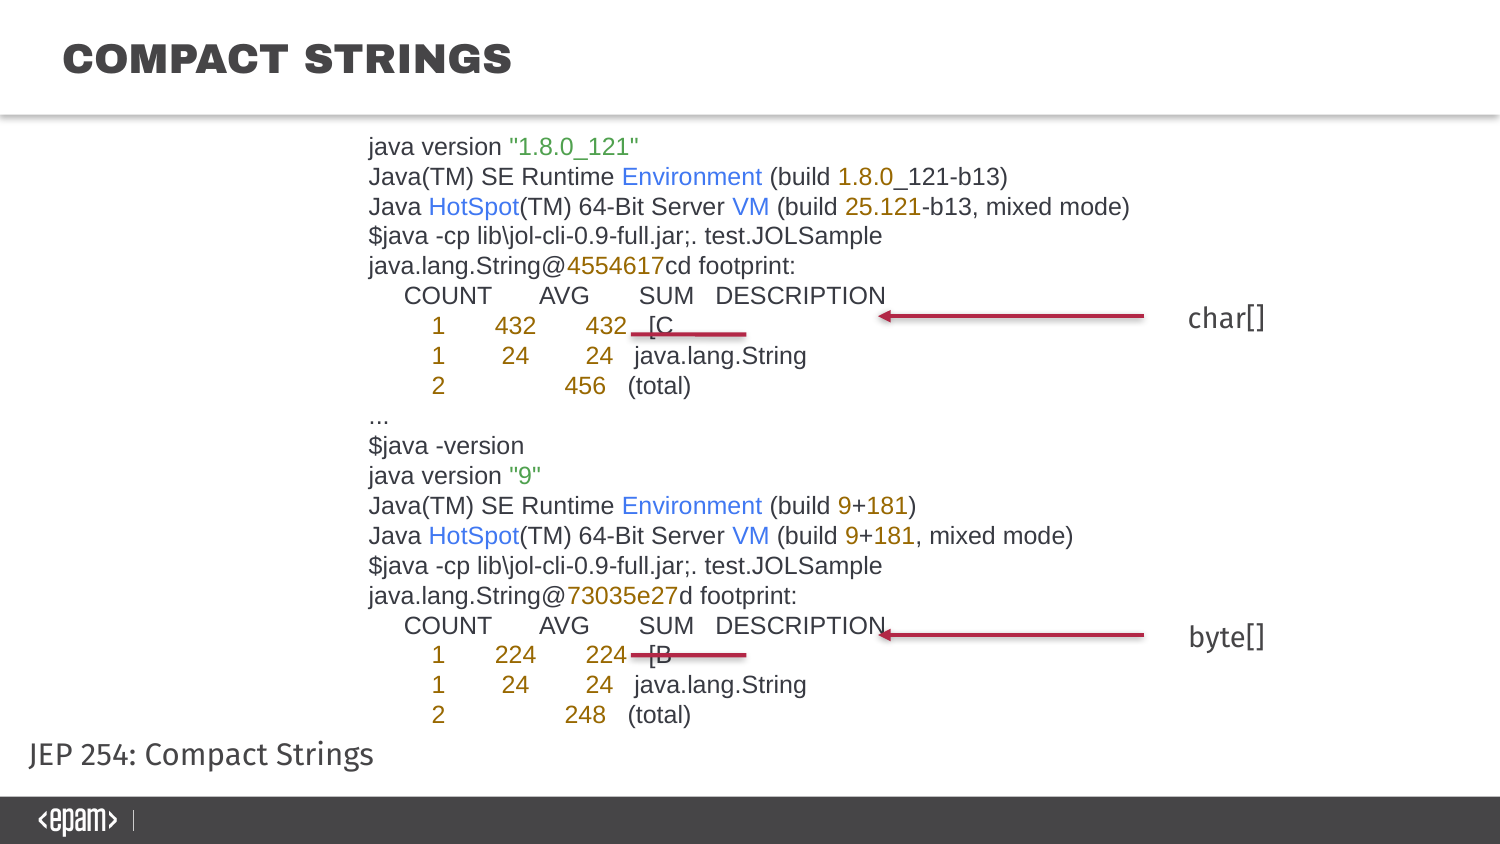

compact Strings
java version "1.8.0_121"
Java(TM) SE Runtime Environment (build 1.8.0_121-b13)
Java HotSpot(TM) 64-Bit Server VM (build 25.121-b13, mixed mode)
$java -cp lib\jol-cli-0.9-full.jar;. test.JOLSample
java.lang.String@4554617cd footprint:
     COUNT       AVG       SUM   DESCRIPTION
         1       432       432   [C
         1        24        24   java.lang.String
         2                 456   (total)
...
$java -version
java version "9"
Java(TM) SE Runtime Environment (build 9+181)
Java HotSpot(TM) 64-Bit Server VM (build 9+181, mixed mode)
$java -cp lib\jol-cli-0.9-full.jar;. test.JOLSample
java.lang.String@73035e27d footprint:
     COUNT       AVG       SUM   DESCRIPTION
         1       224       224   [B
         1        24        24   java.lang.String
         2                 248   (total)
char[]

byte[]

JEP 254: Compact Strings
20